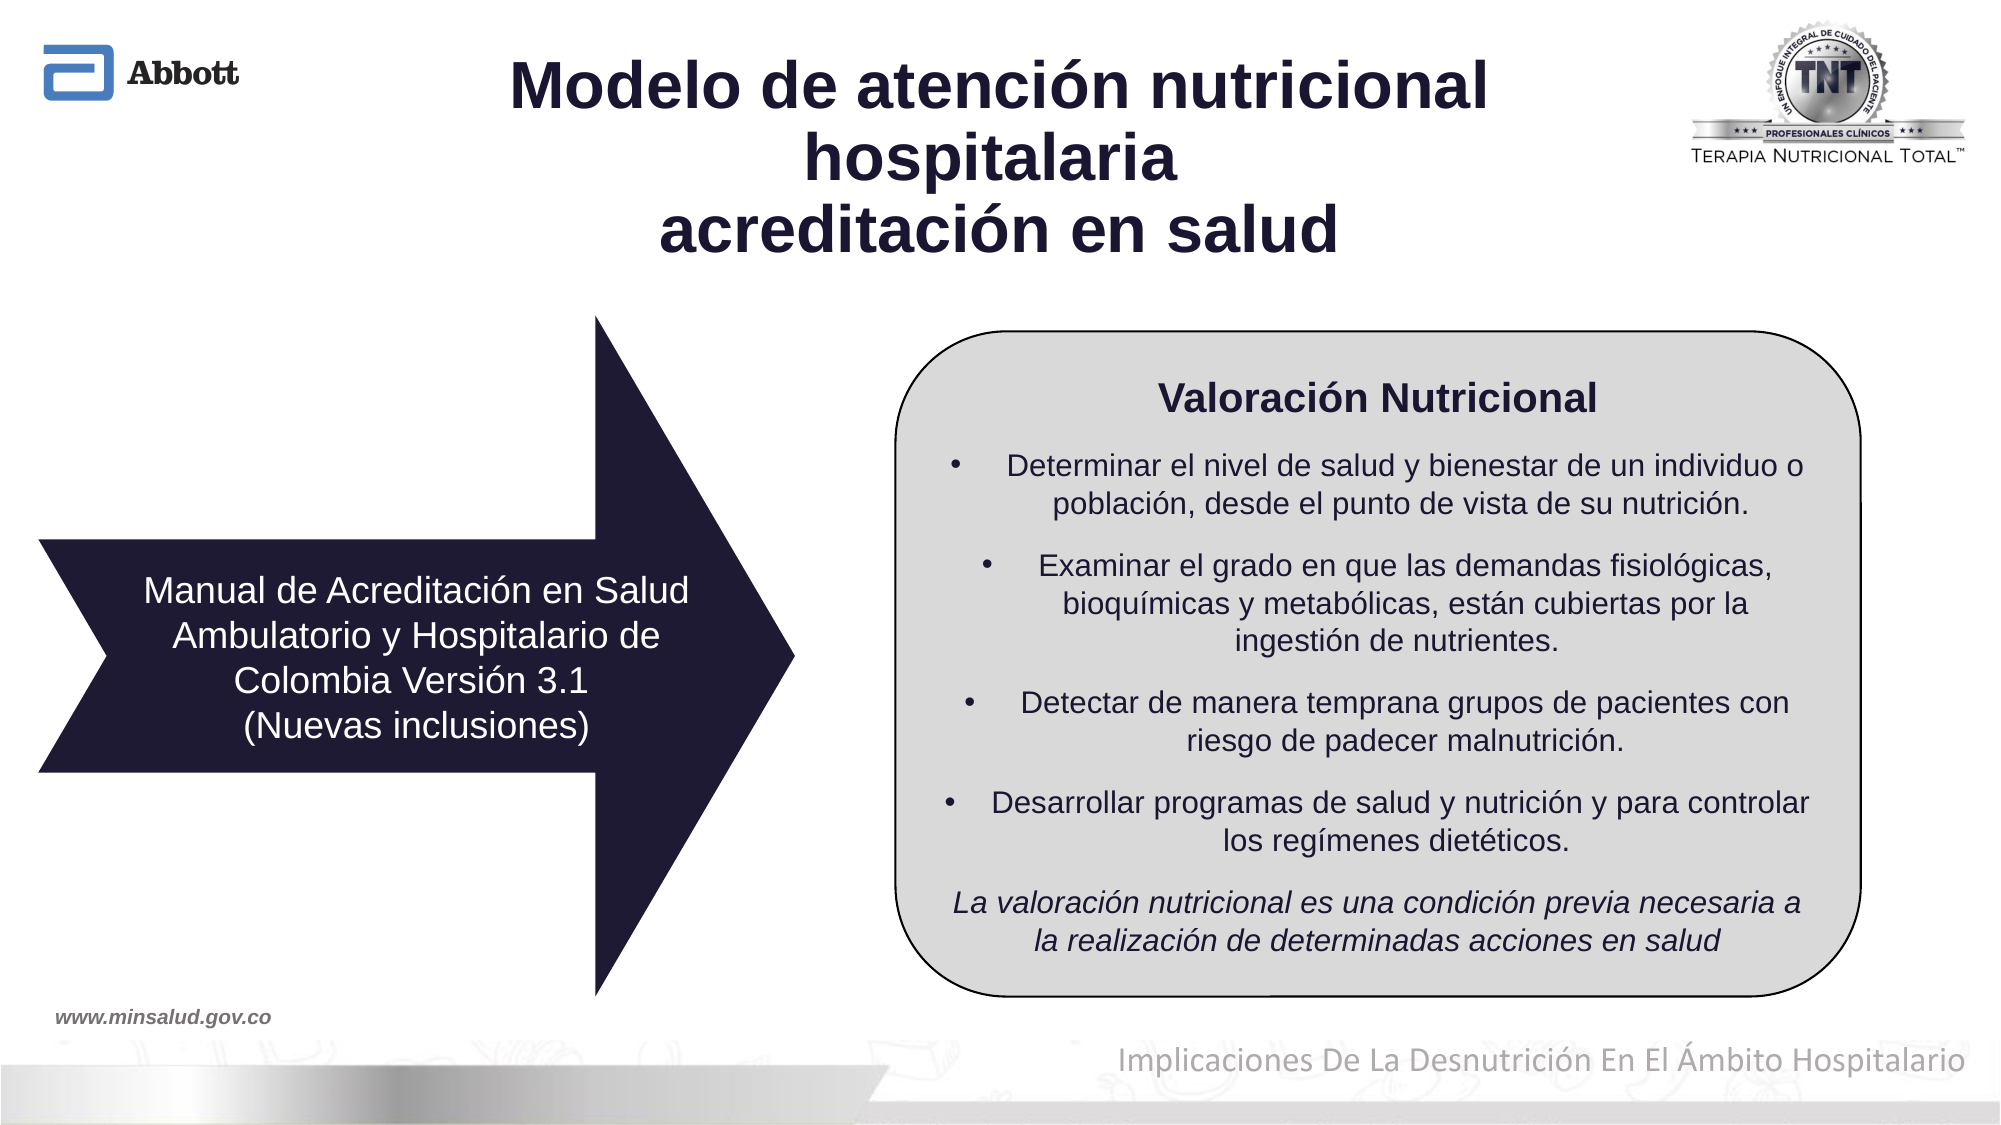

# Modelo de atención nutricional hospitalaria acreditación en salud

Manual de Acreditación en Salud Ambulatorio y Hospitalario de Colombia Versión 3.1
(Nuevas inclusiones)

Valoración Nutricional
Determinar el nivel de salud y bienestar de un individuo o población, desde el punto de vista de su nutrición.
Examinar el grado en que las demandas fisiológicas, bioquímicas y metabólicas, están cubiertas por la ingestión de nutrientes.
Detectar de manera temprana grupos de pacientes con riesgo de padecer malnutrición.
Desarrollar programas de salud y nutrición y para controlar los regímenes dietéticos.
La valoración nutricional es una condición previa necesaria a la realización de determinadas acciones en salud
www.minsalud.gov.co